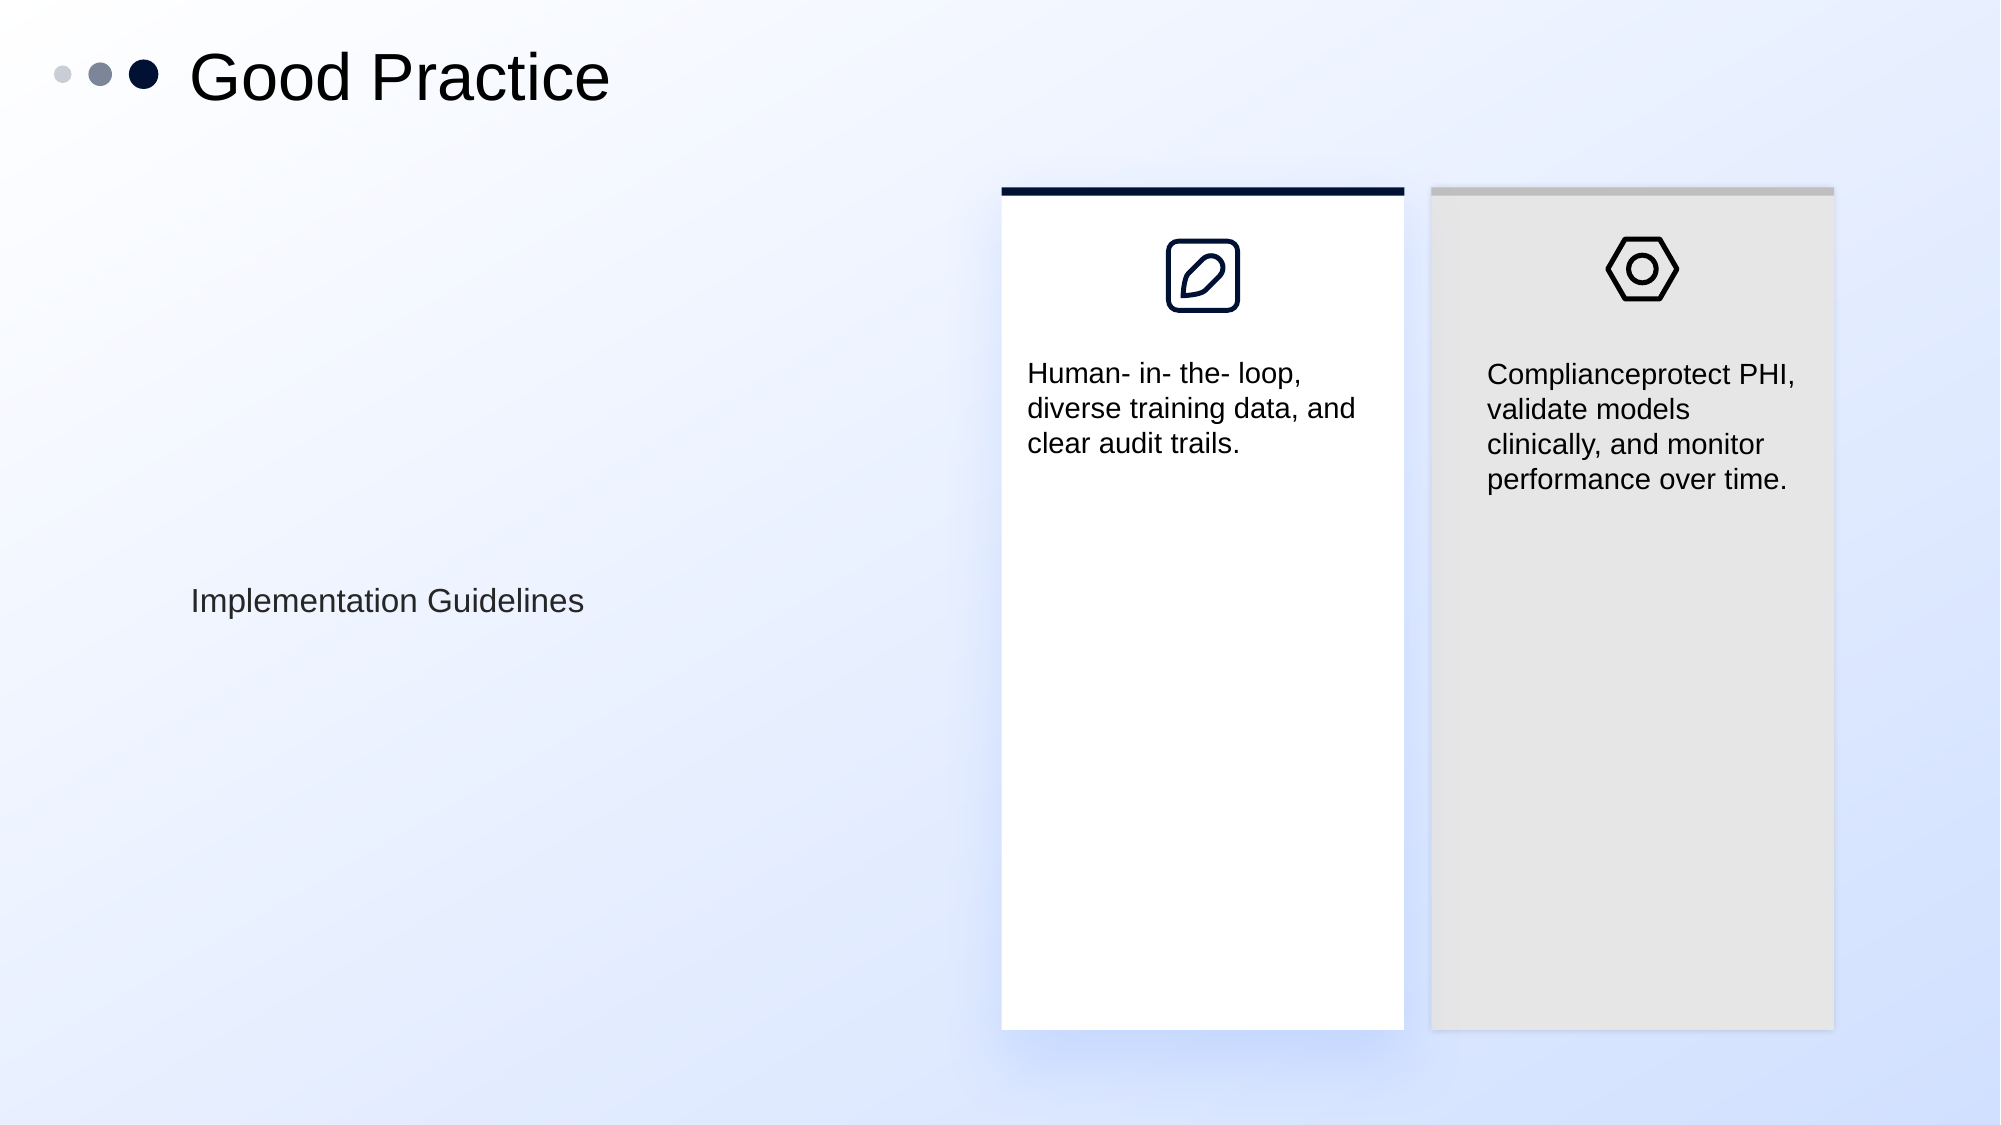

Good Practice

Implementation Guidelines
Human- in- the- loop, diverse training data, and clear audit trails.
Complianceprotect PHI, validate models clinically, and monitor performance over time.